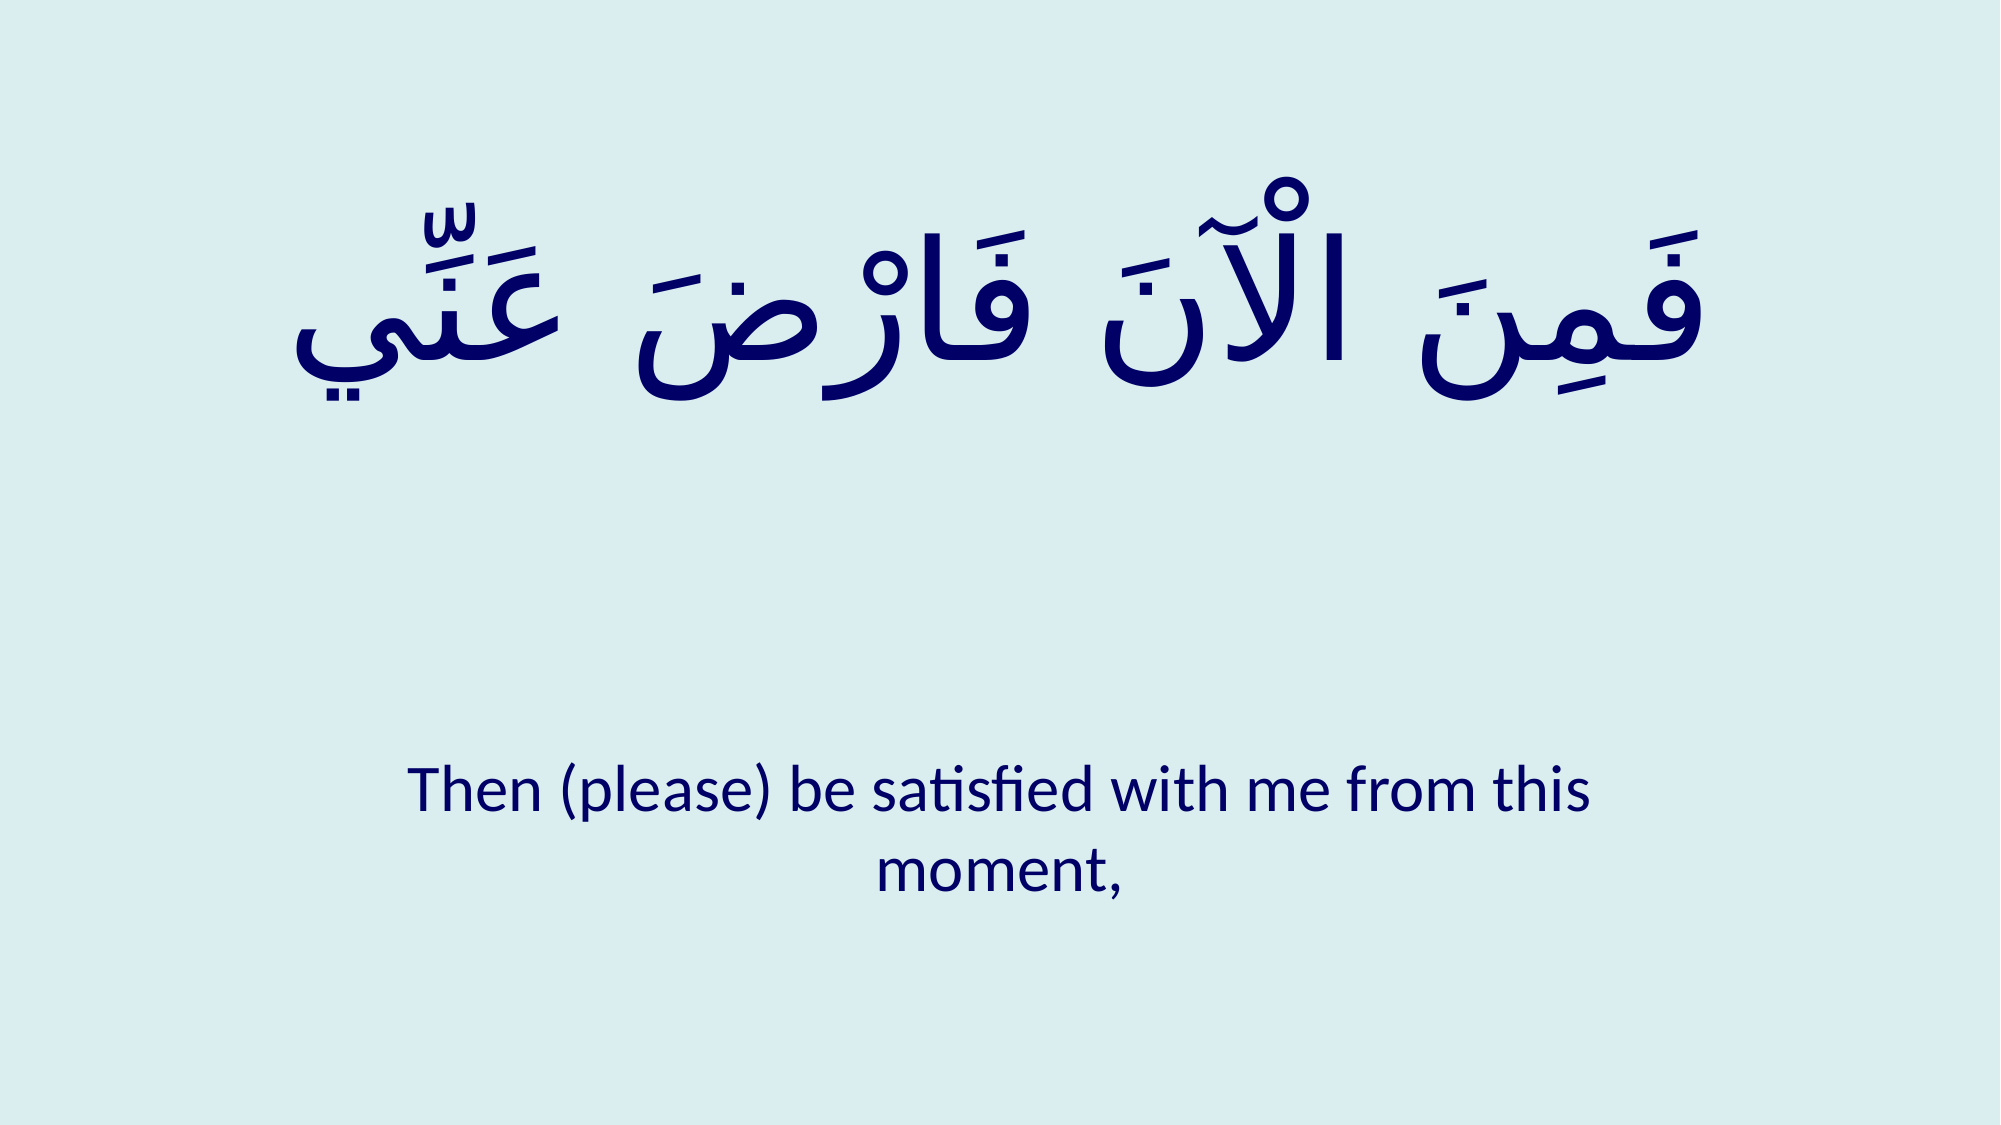

# فَمِنَ الْآنَ فَارْضَ عَنِّي
Then (please) be satisfied with me from this moment,